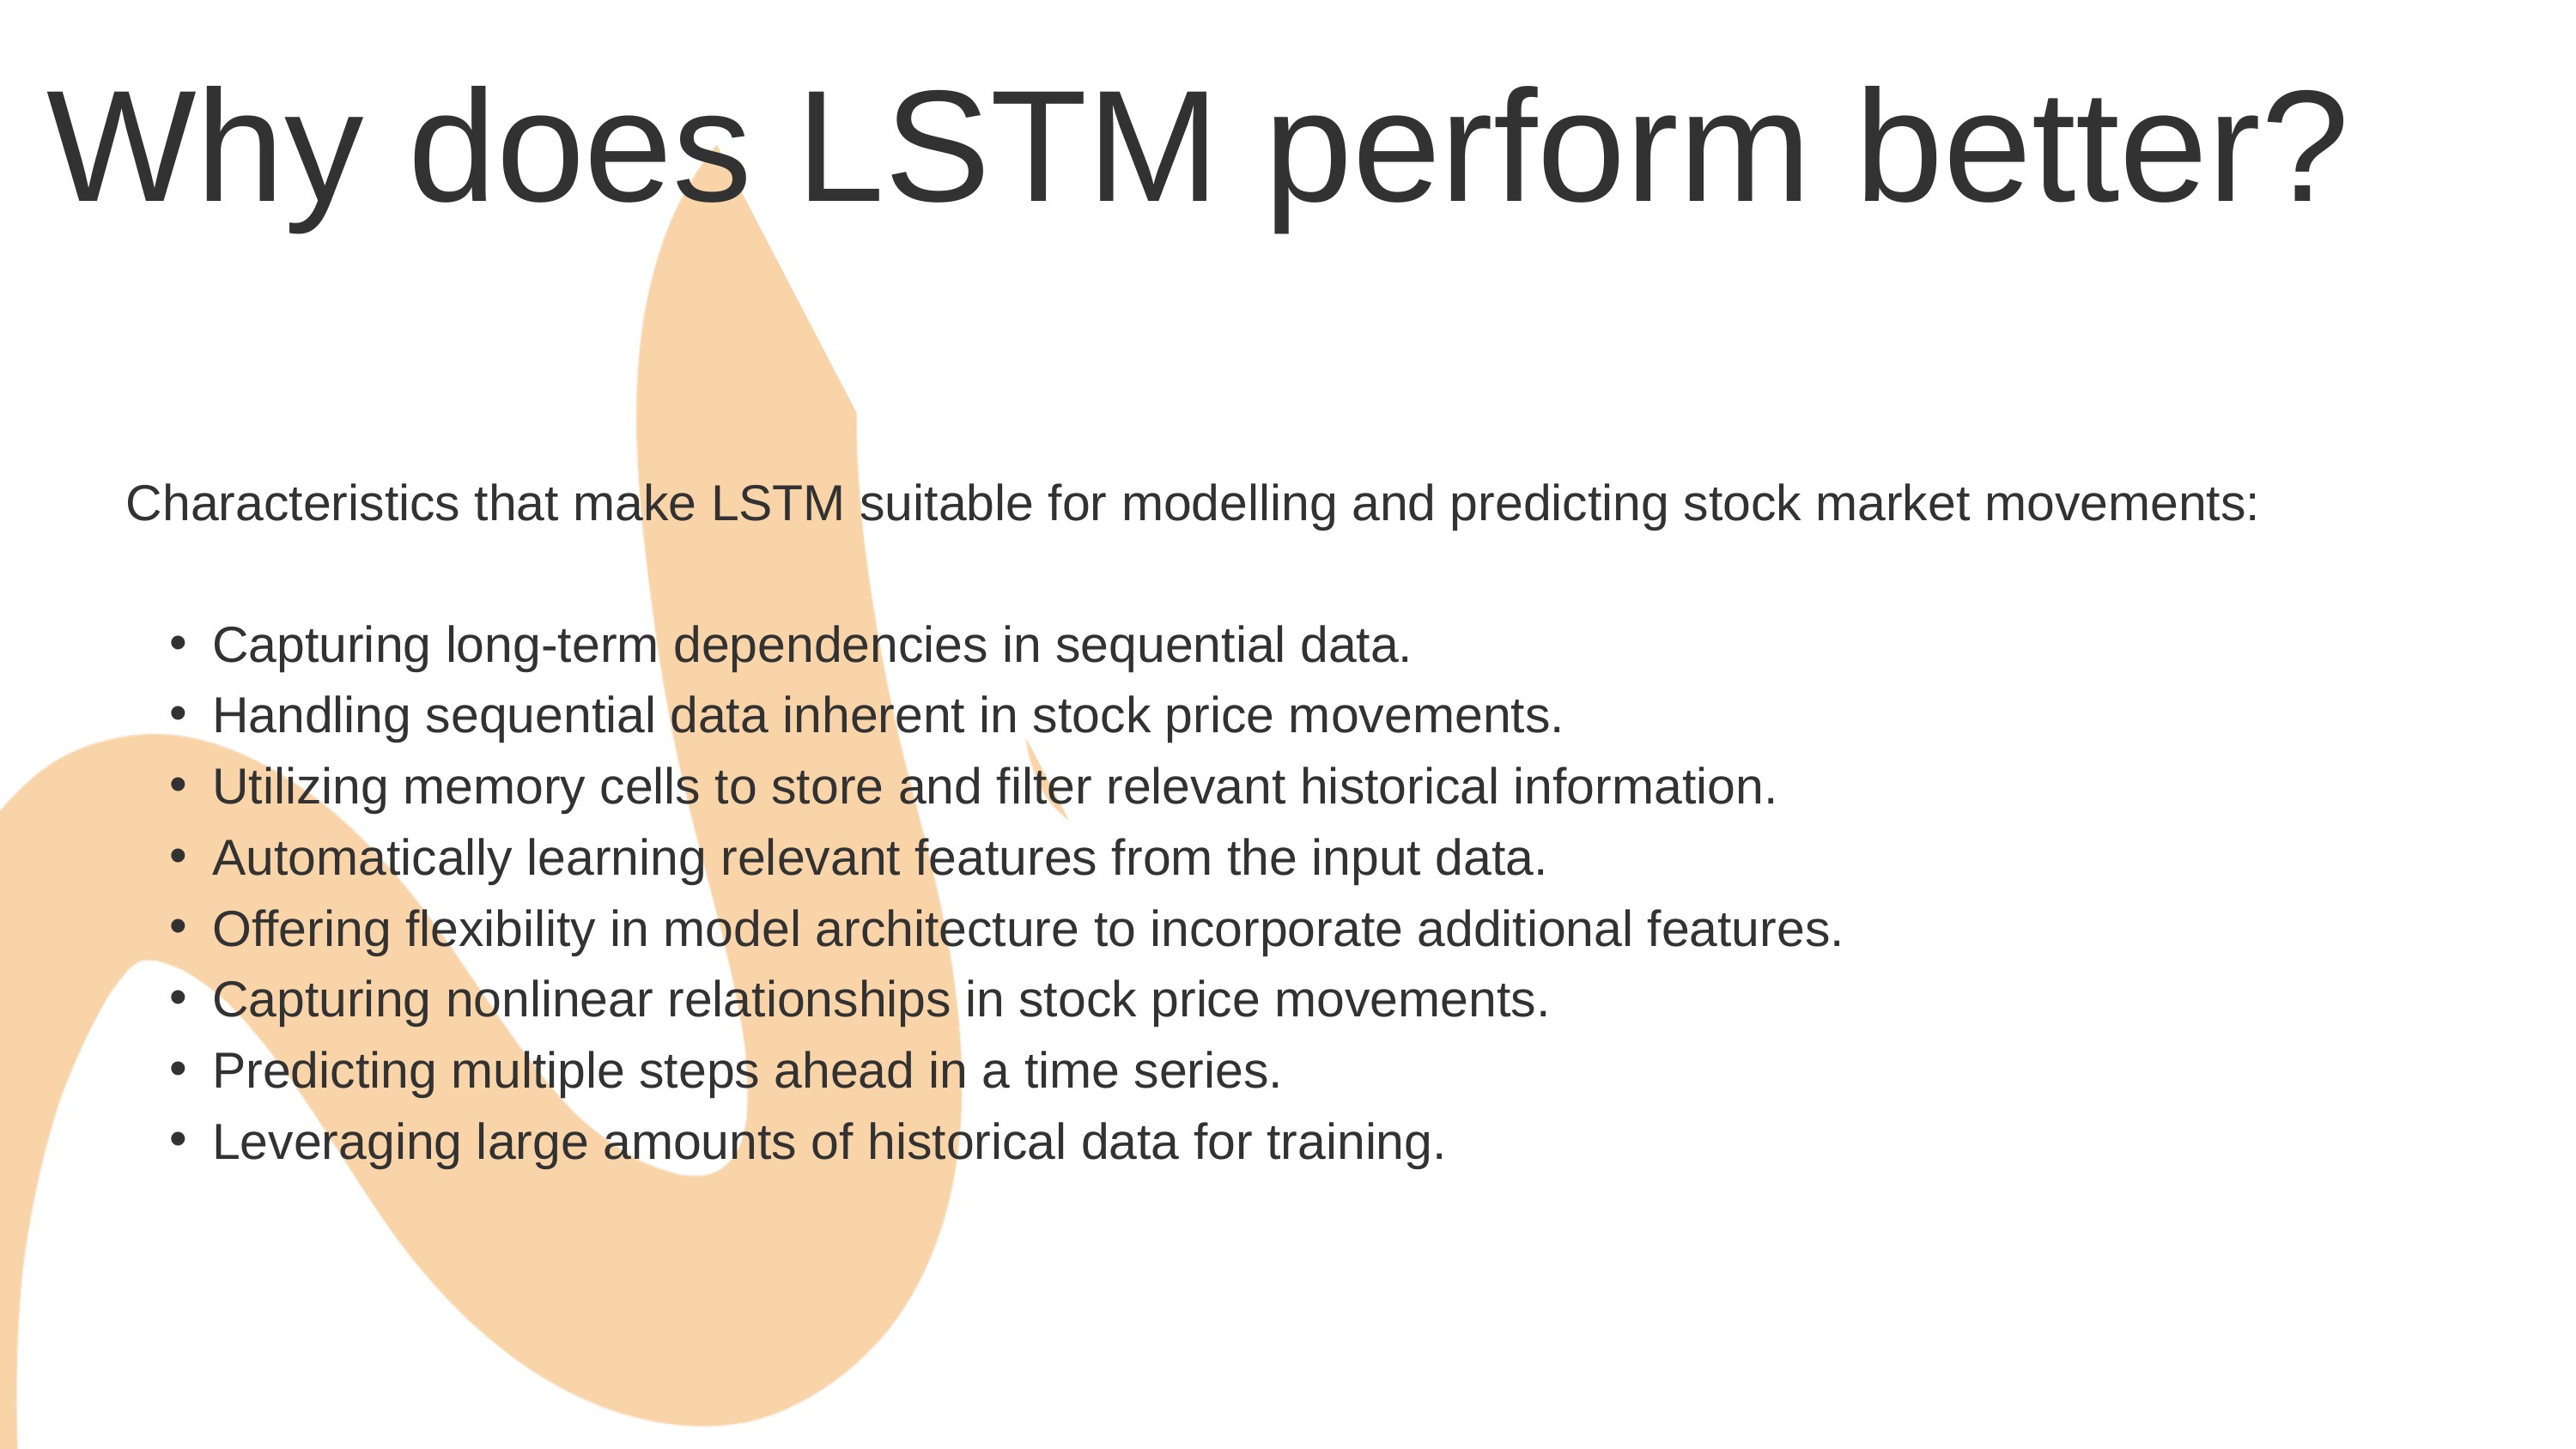

Why does LSTM perform better?

Characteristics that make LSTM suitable for modelling and predicting stock market movements:

Capturing long-term dependencies in sequential data.
Handling sequential data inherent in stock price movements.
Utilizing memory cells to store and filter relevant historical information.
Automatically learning relevant features from the input data.
Offering flexibility in model architecture to incorporate additional features.
Capturing nonlinear relationships in stock price movements.
Predicting multiple steps ahead in a time series.
Leveraging large amounts of historical data for training.